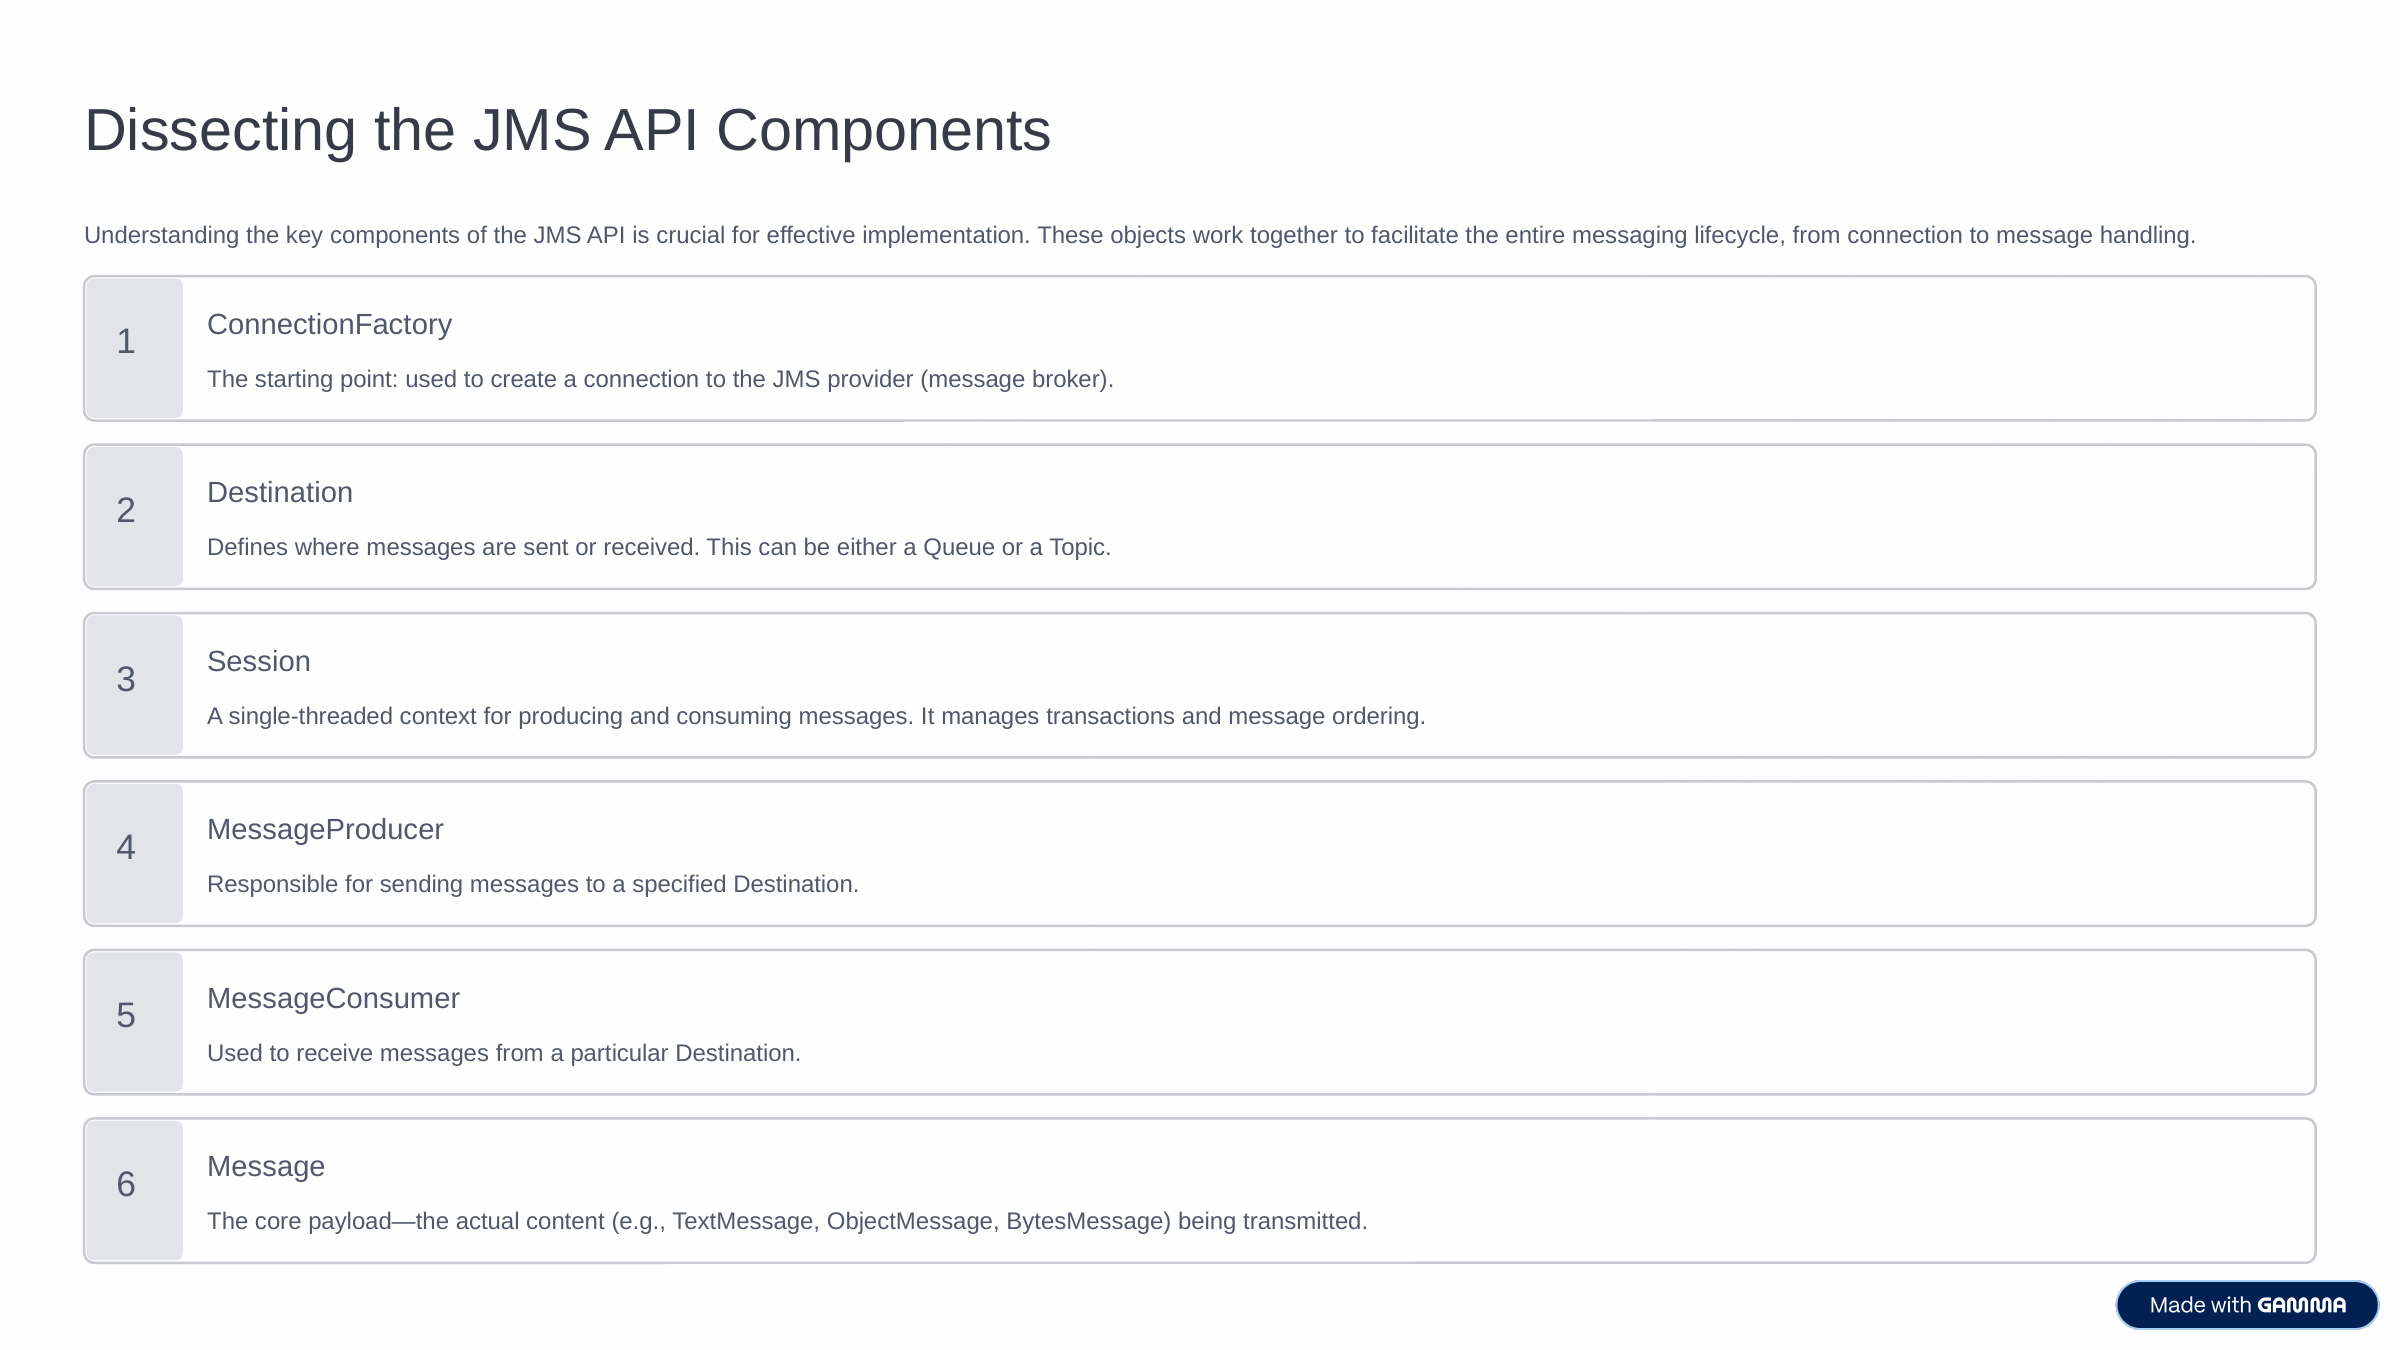

Dissecting the JMS API Components
Understanding the key components of the JMS API is crucial for effective implementation. These objects work together to facilitate the entire messaging lifecycle, from connection to message handling.

ConnectionFactory
1
The starting point: used to create a connection to the JMS provider (message broker).

Destination
2
Defines where messages are sent or received. This can be either a Queue or a Topic.

Session
3
A single-threaded context for producing and consuming messages. It manages transactions and message ordering.

MessageProducer
4
Responsible for sending messages to a specified Destination.

MessageConsumer
5
Used to receive messages from a particular Destination.

Message
6
The core payload—the actual content (e.g., TextMessage, ObjectMessage, BytesMessage) being transmitted.